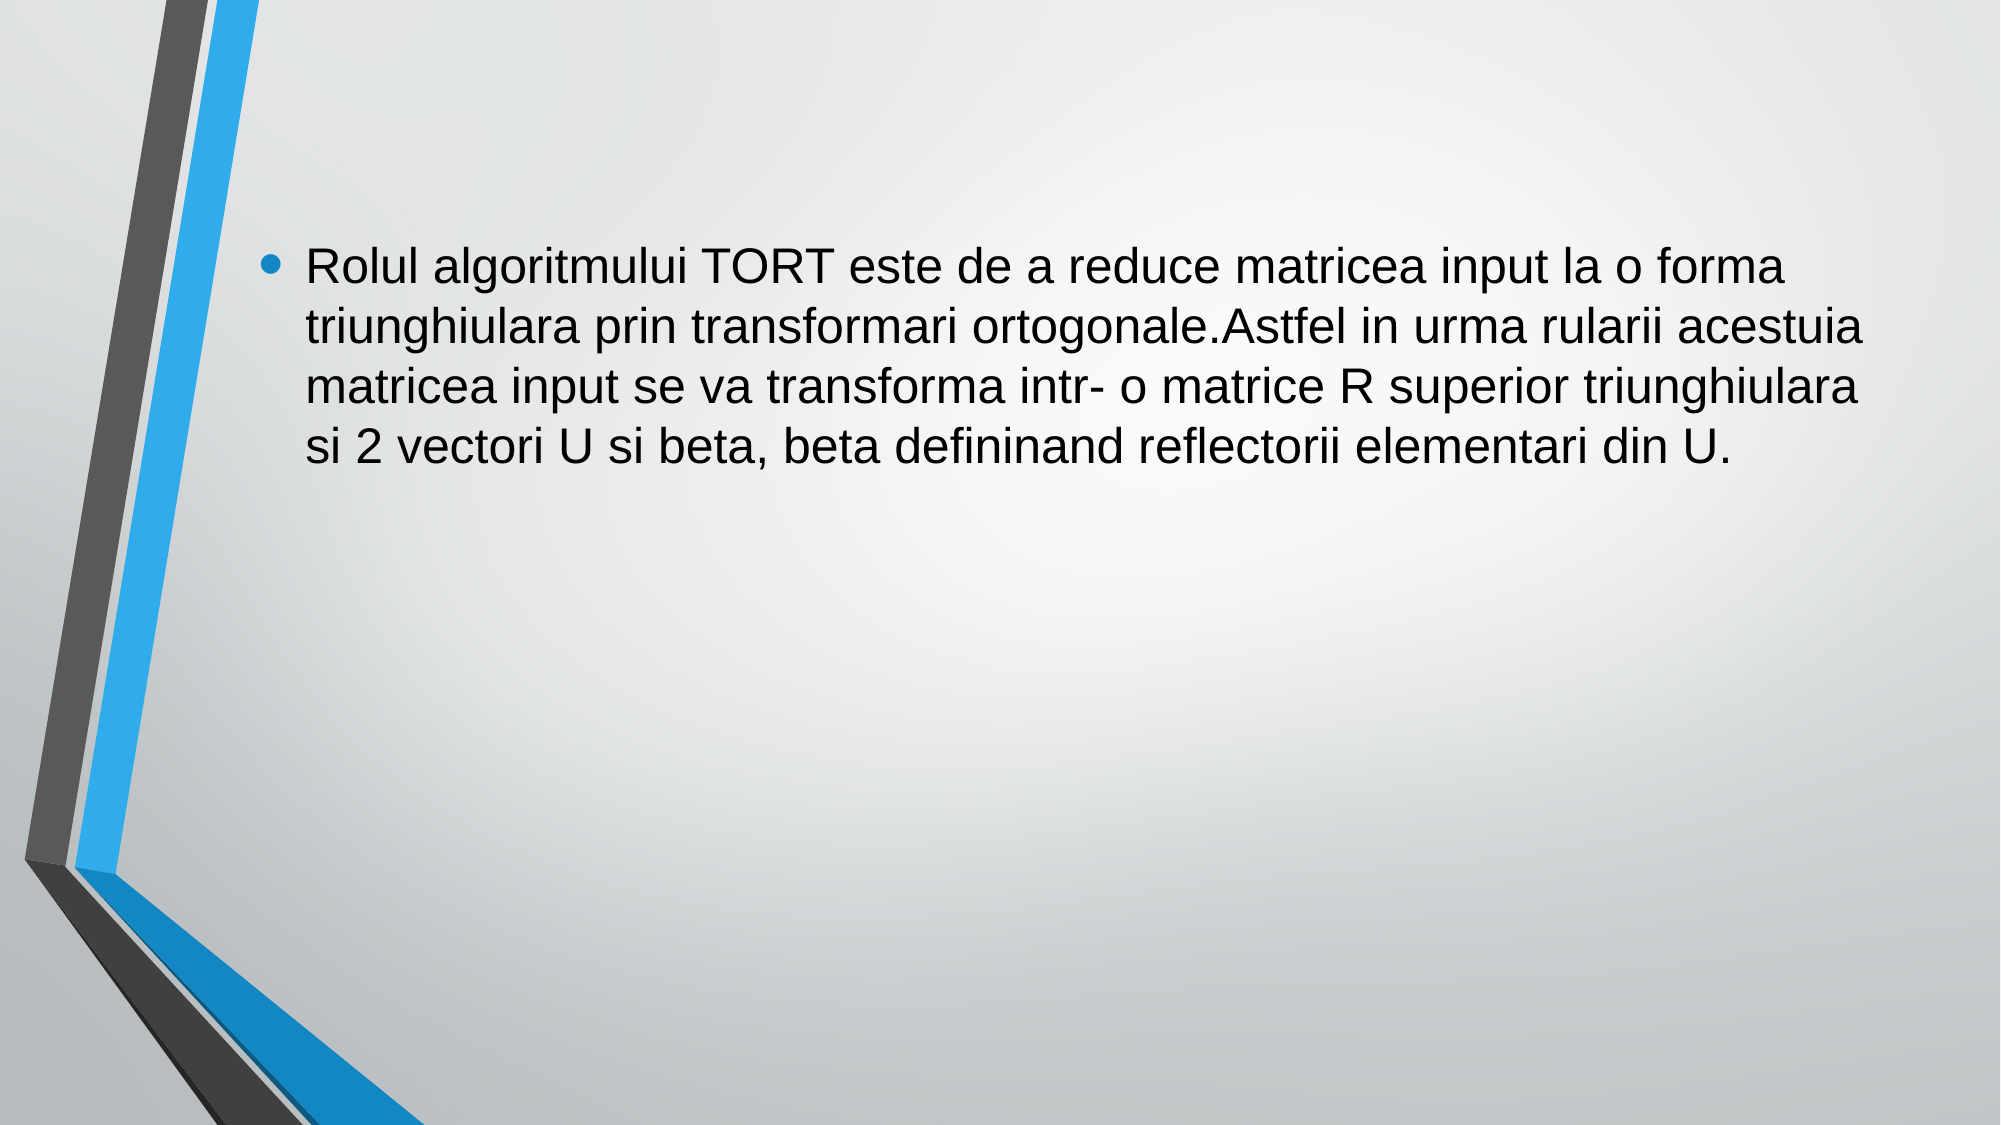

Rolul algoritmului TORT este de a reduce matricea input la o forma triunghiulara prin transformari ortogonale.Astfel in urma rularii acestuia matricea input se va transforma intr- o matrice R superior triunghiulara si 2 vectori U si beta, beta defininand reflectorii elementari din U.

#